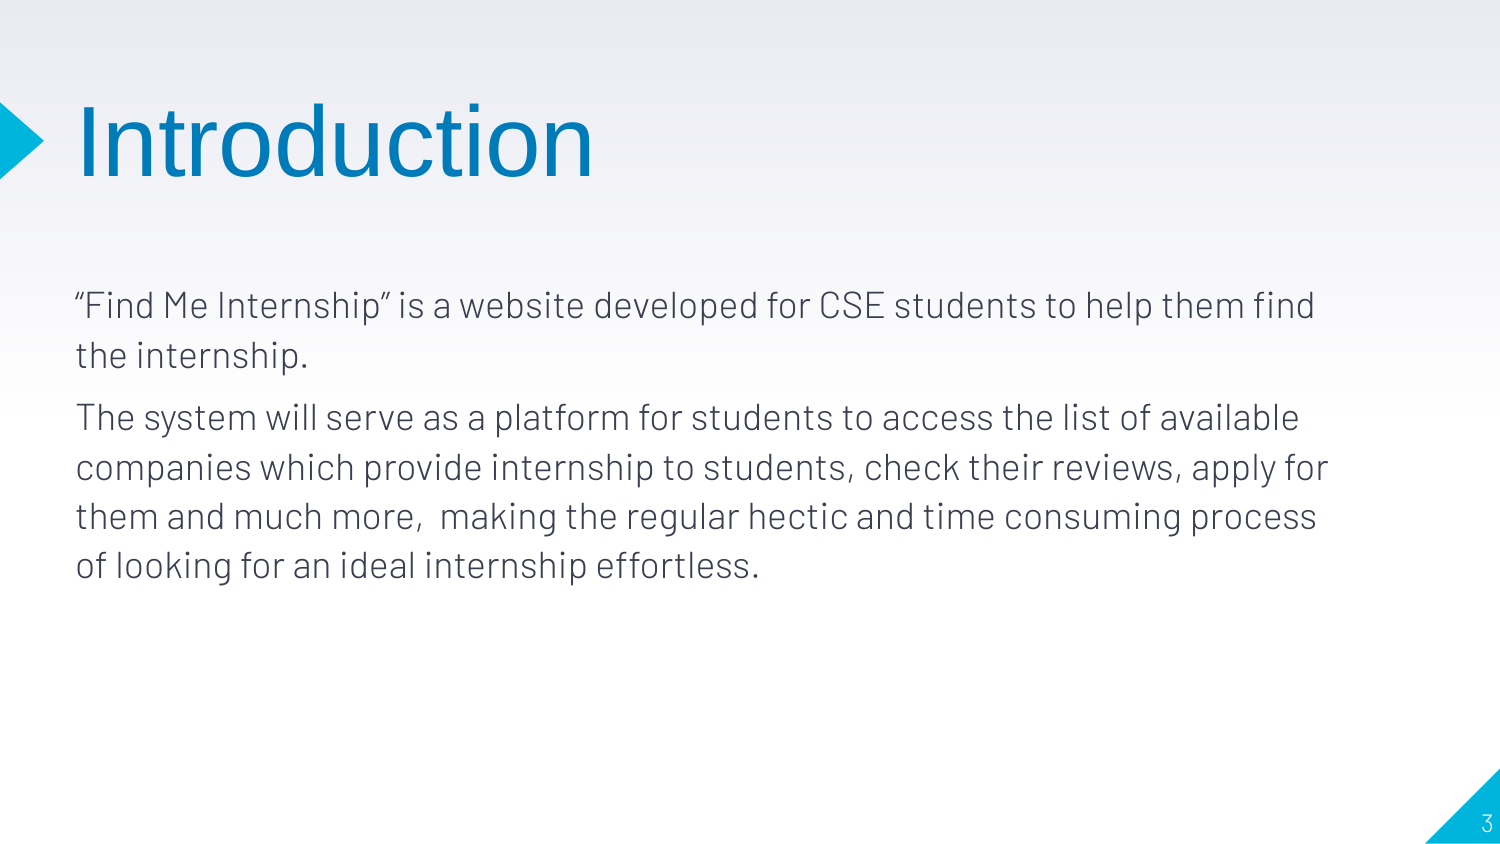

# Introduction
“Find Me Internship” is a website developed for CSE students to help them find the internship.
The system will serve as a platform for students to access the list of available companies which provide internship to students, check their reviews, apply for them and much more,  making the regular hectic and time consuming process of looking for an ideal internship effortless.
3